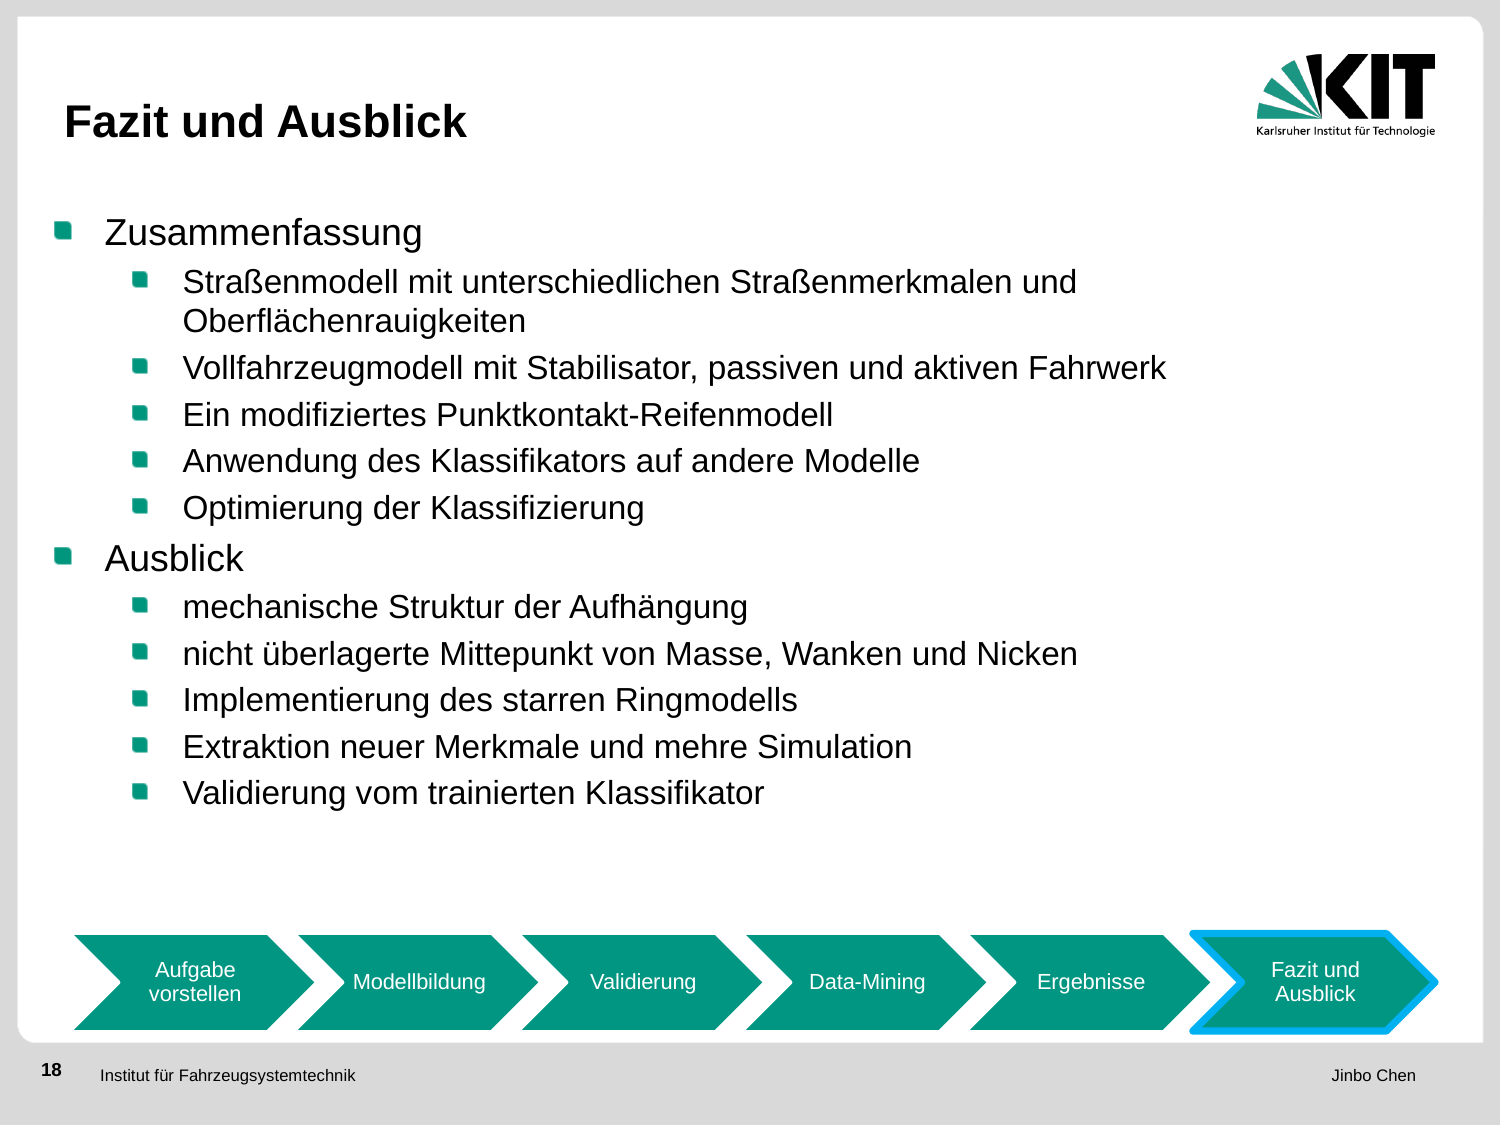

# Fazit und Ausblick
Zusammenfassung
Straßenmodell mit unterschiedlichen Straßenmerkmalen und Oberflächenrauigkeiten
Vollfahrzeugmodell mit Stabilisator, passiven und aktiven Fahrwerk
Ein modifiziertes Punktkontakt-Reifenmodell
Anwendung des Klassifikators auf andere Modelle
Optimierung der Klassifizierung
Ausblick
mechanische Struktur der Aufhängung
nicht überlagerte Mittepunkt von Masse, Wanken und Nicken
Implementierung des starren Ringmodells
Extraktion neuer Merkmale und mehre Simulation
Validierung vom trainierten Klassifikator